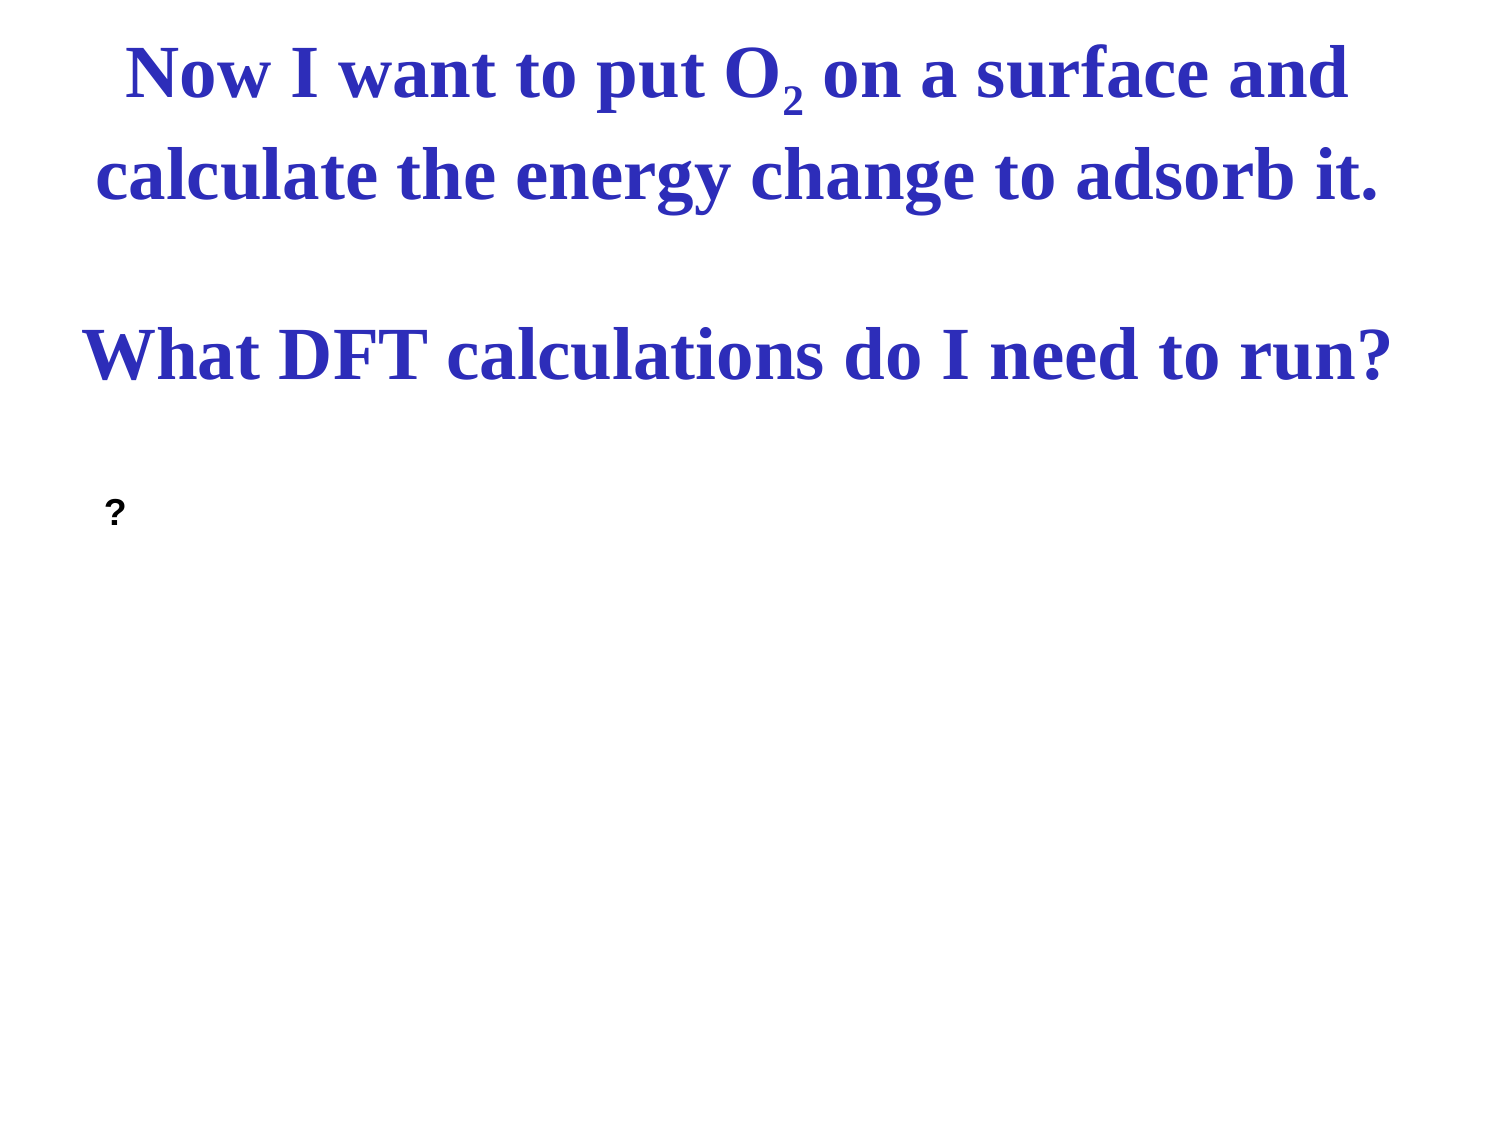

Now I want to put O2 on a surface and calculate the energy change to adsorb it.

What DFT calculations do I need to run?
?